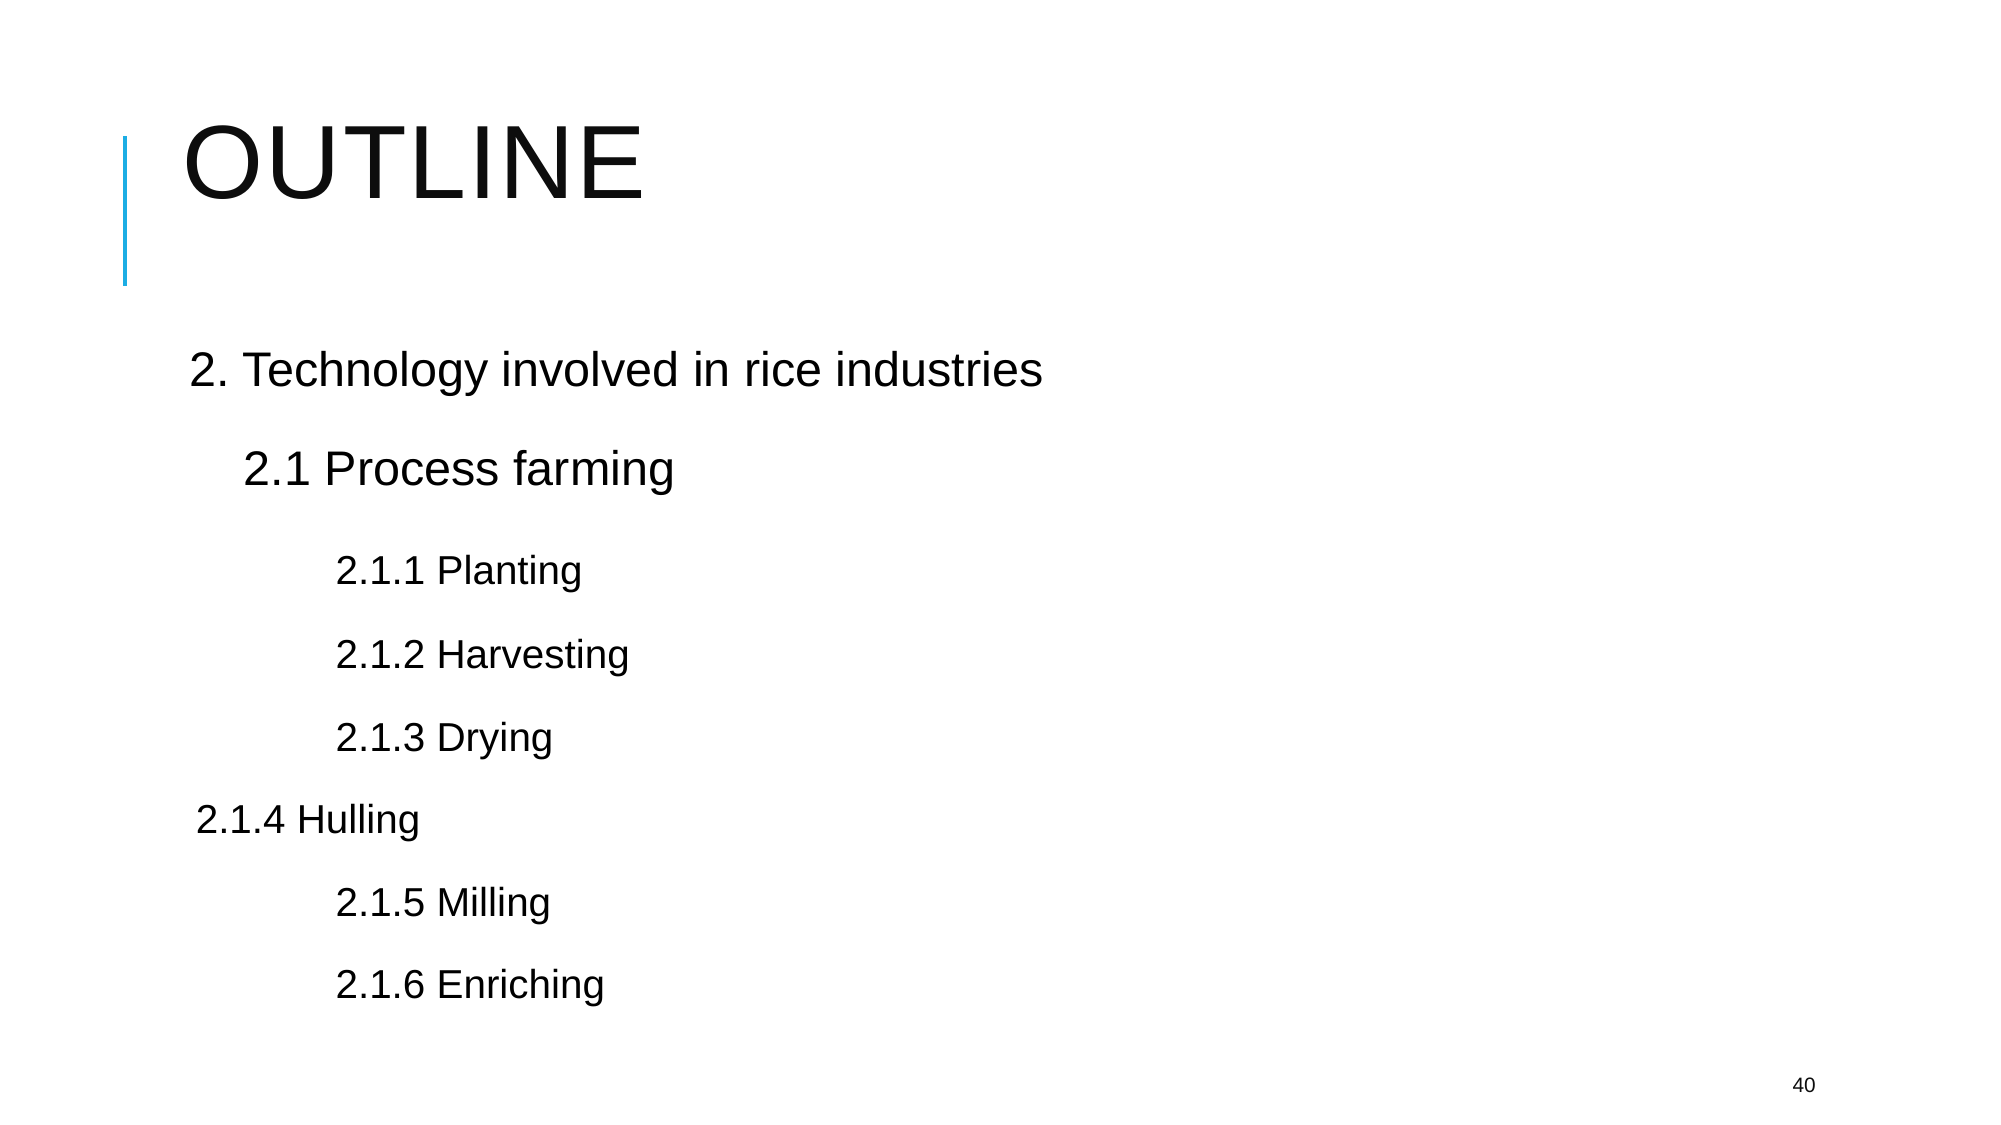

# OUTLINE
2. Technology involved in rice industries
    2.1 Process farming
 	2.1.1 Planting
 	2.1.2 Harvesting
 	2.1.3 Drying
	2.1.4 Hulling
 	2.1.5 Milling
 	2.1.6 Enriching

40